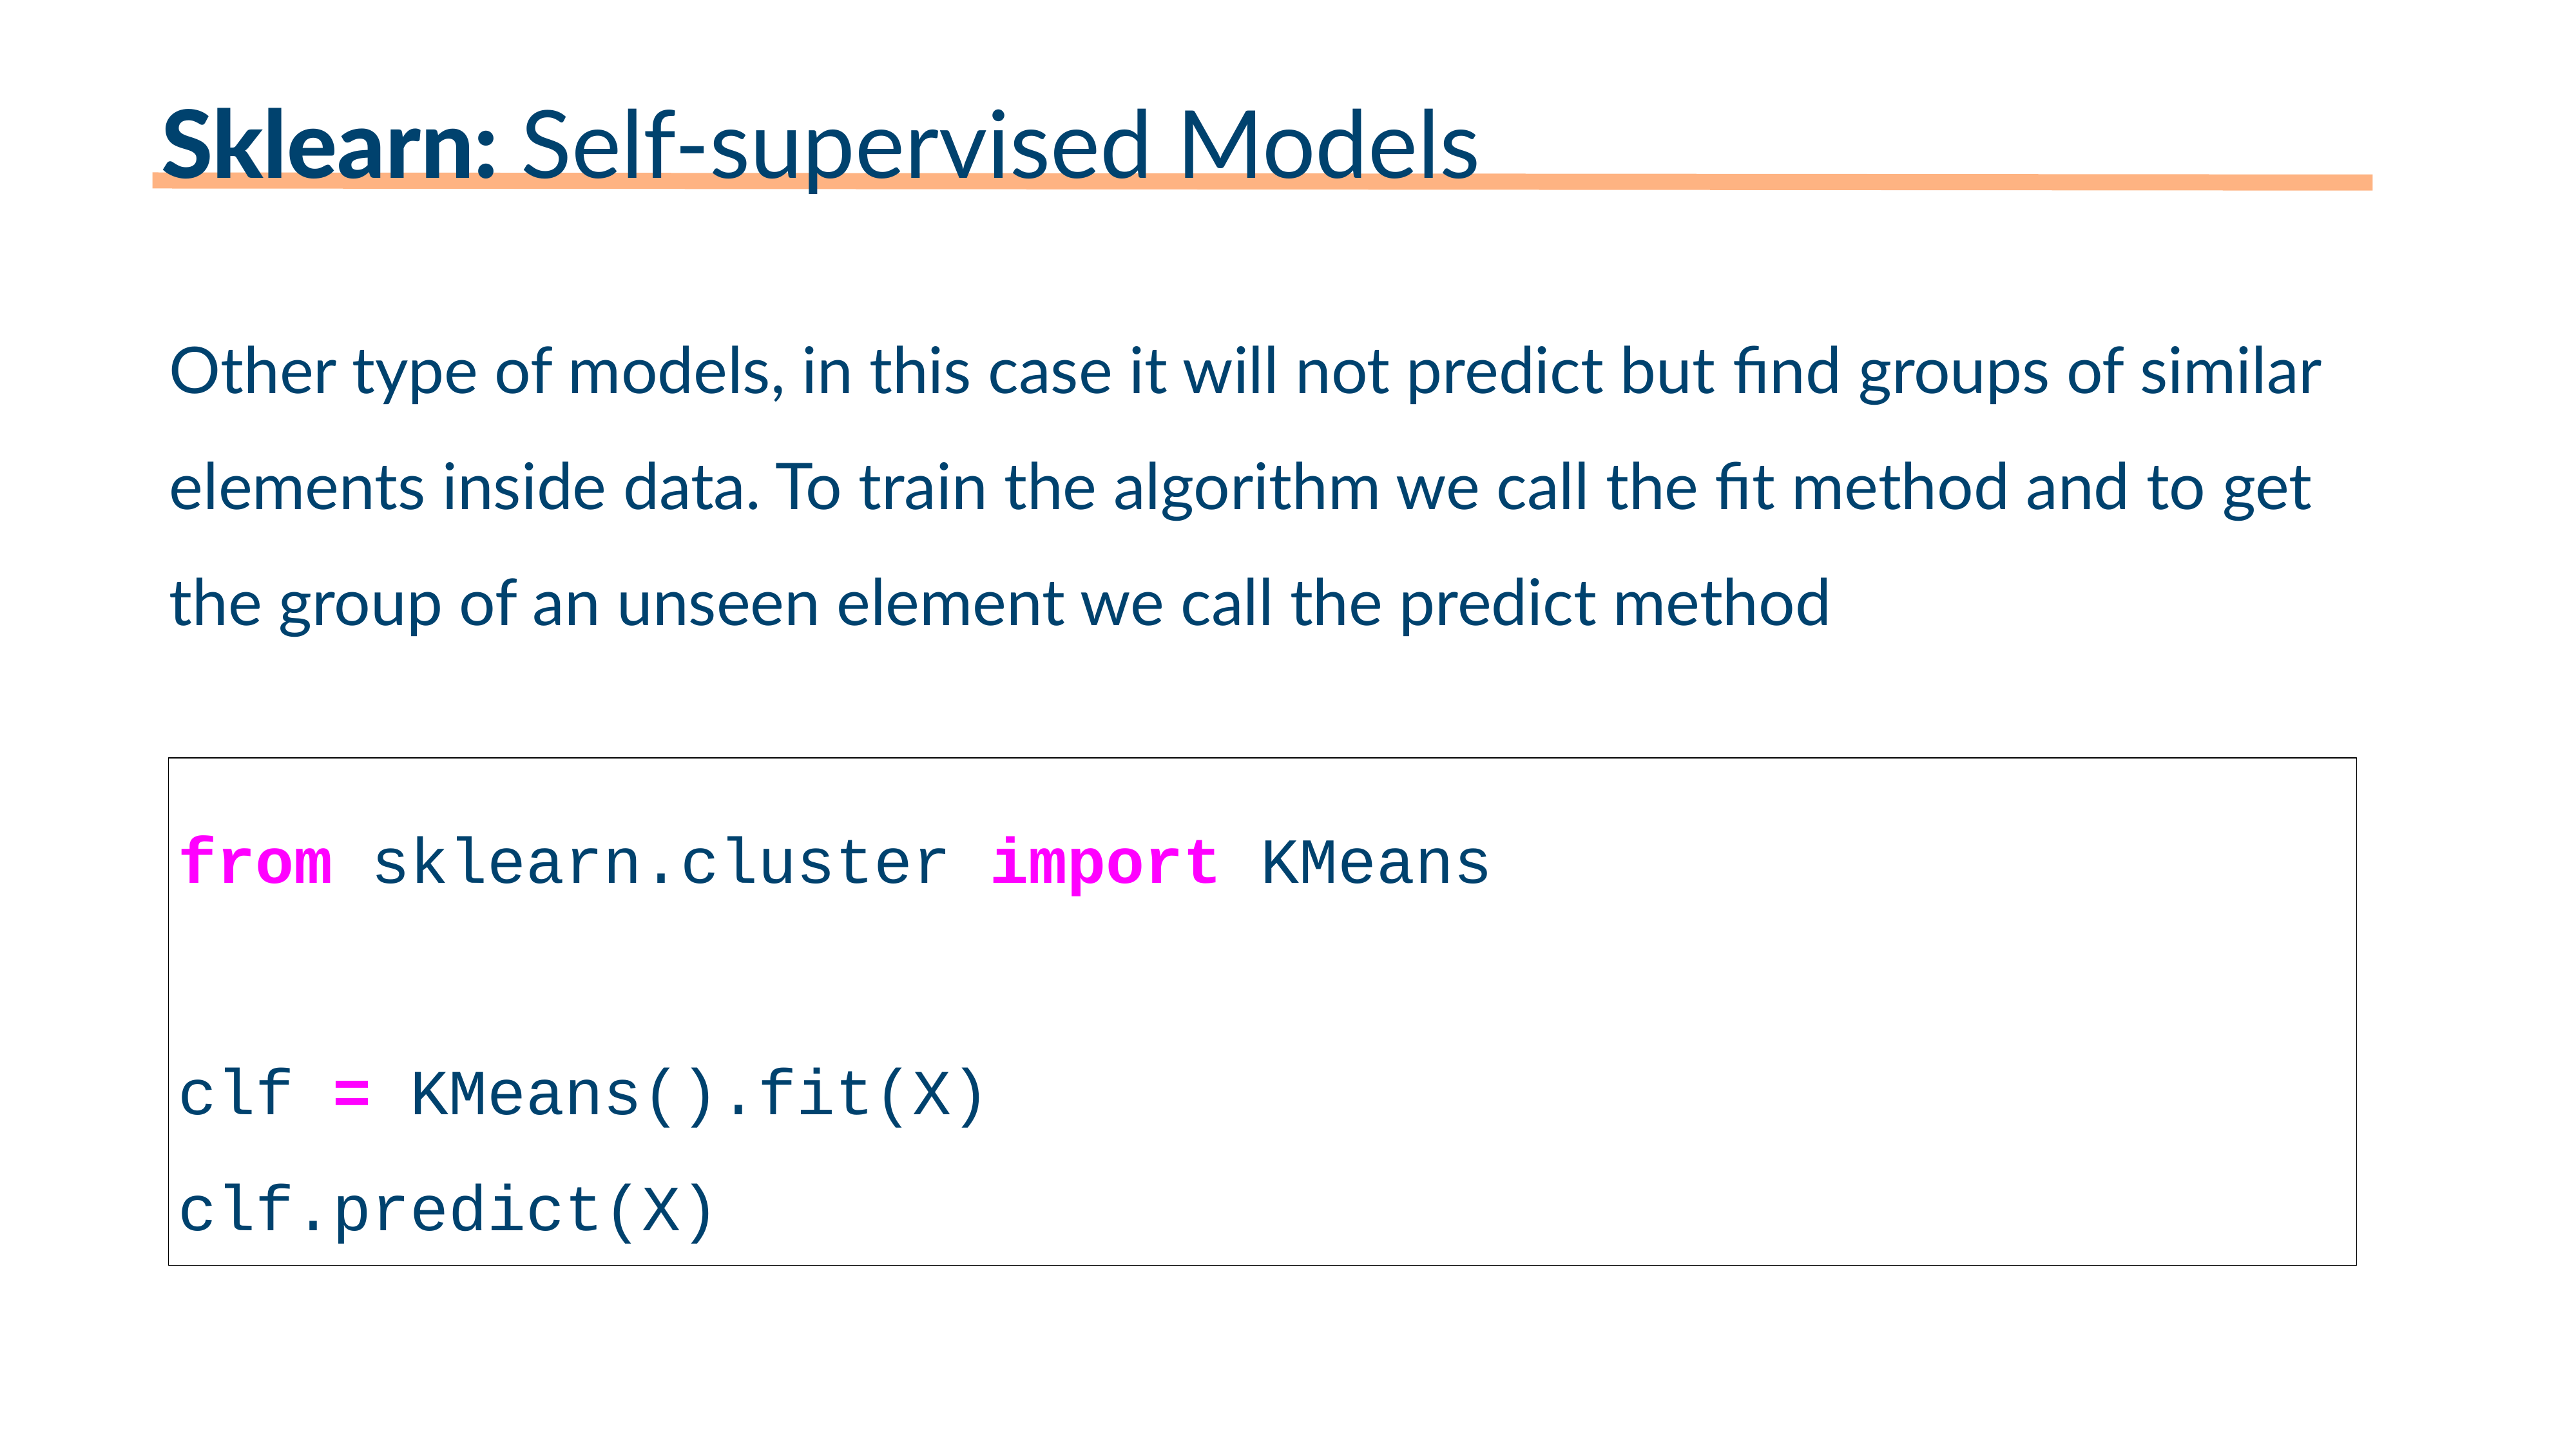

Sklearn: Self-supervised Models
Other type of models, in this case it will not predict but ﬁnd groups of similar elements inside data. To train the algorithm we call the fit method and to get the group of an unseen element we call the predict method

from sklearn.cluster import KMeans

clf = KMeans().fit(X)
clf.predict(X)